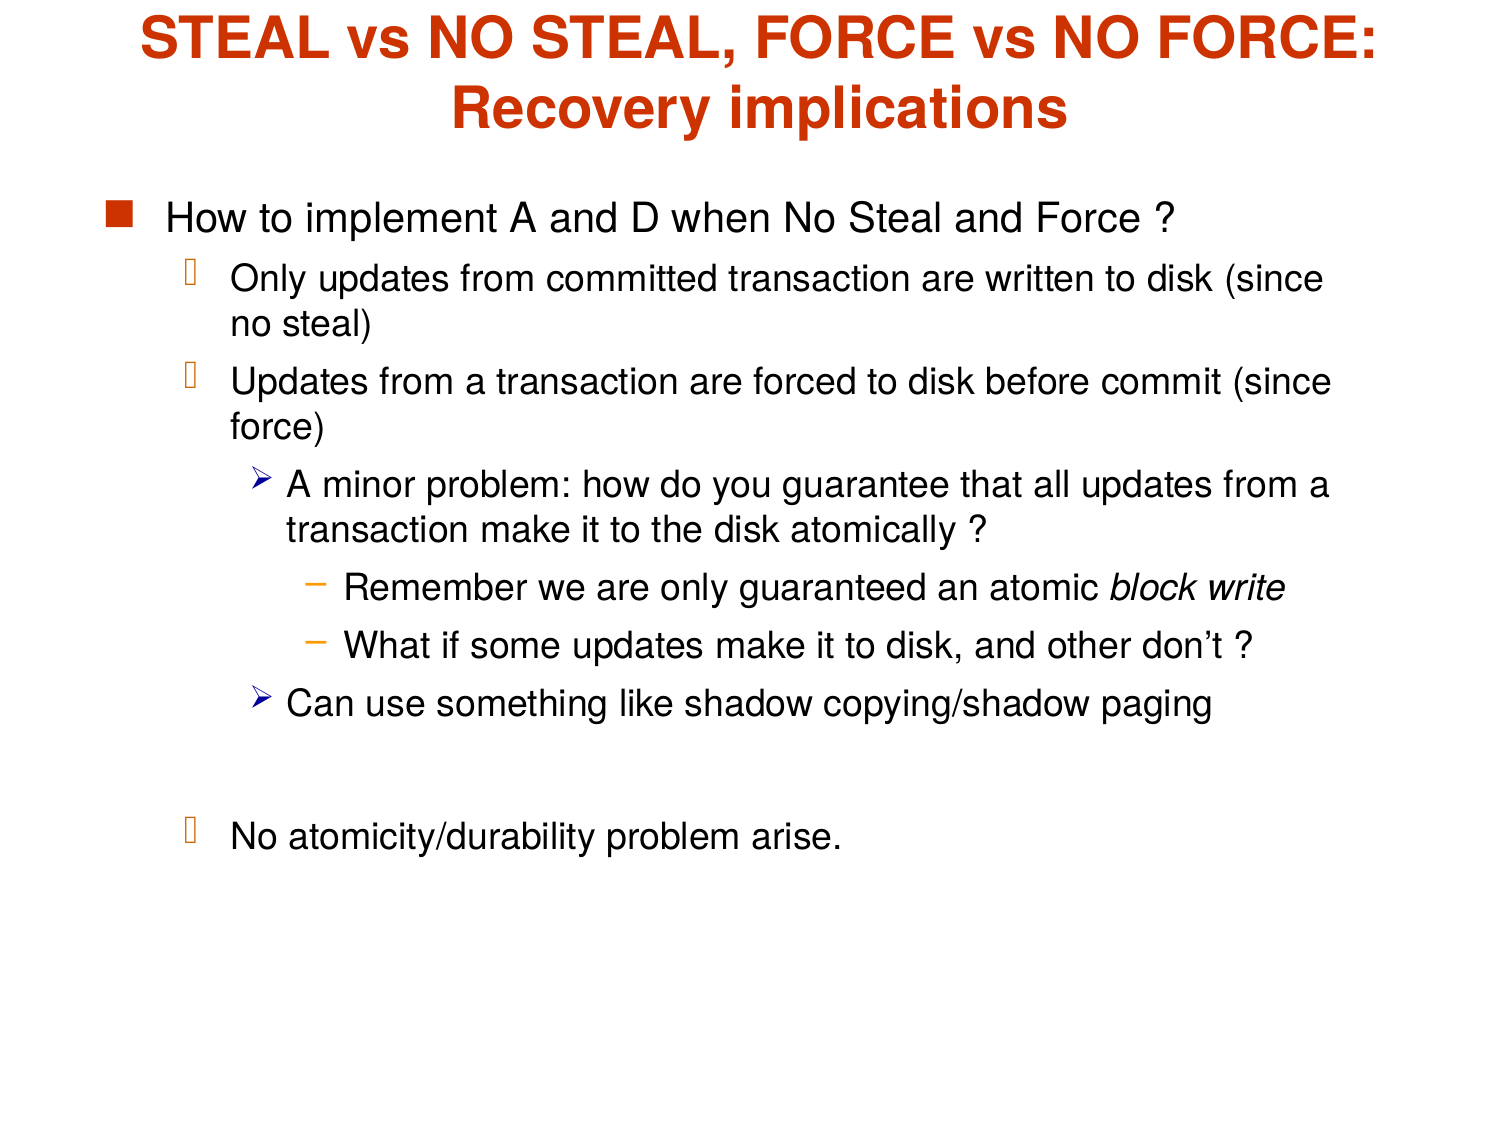

# STEAL vs NO STEAL, FORCE vs NO FORCE: Recovery implications
How to implement A and D when No Steal and Force ?
Only updates from committed transaction are written to disk (since no steal)
Updates from a transaction are forced to disk before commit (since force)
A minor problem: how do you guarantee that all updates from a transaction make it to the disk atomically ?
Remember we are only guaranteed an atomic block write
What if some updates make it to disk, and other don’t ?
Can use something like shadow copying/shadow paging

No atomicity/durability problem arise.